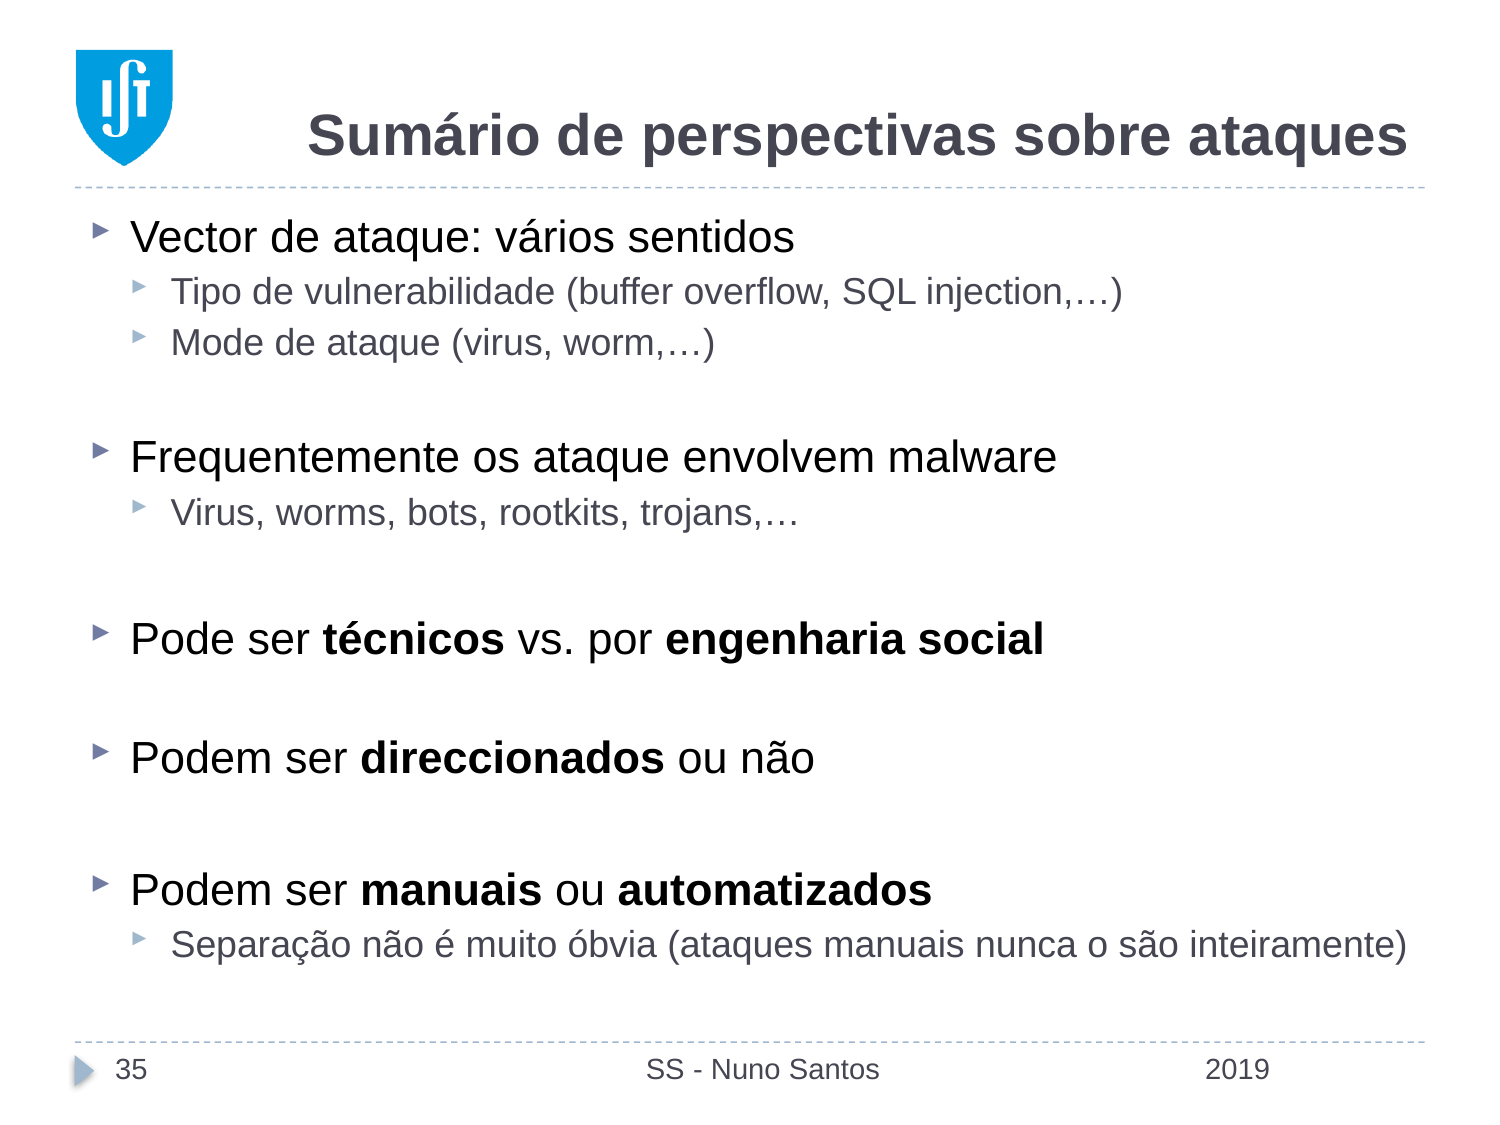

# Sumário de perspectivas sobre ataques
Vector de ataque: vários sentidos
Tipo de vulnerabilidade (buffer overflow, SQL injection,…)
Mode de ataque (virus, worm,…)

Frequentemente os ataque envolvem malware
Virus, worms, bots, rootkits, trojans,…

Pode ser técnicos vs. por engenharia social

Podem ser direccionados ou não

Podem ser manuais ou automatizados
Separação não é muito óbvia (ataques manuais nunca o são inteiramente)

35
SS - Nuno Santos
2019